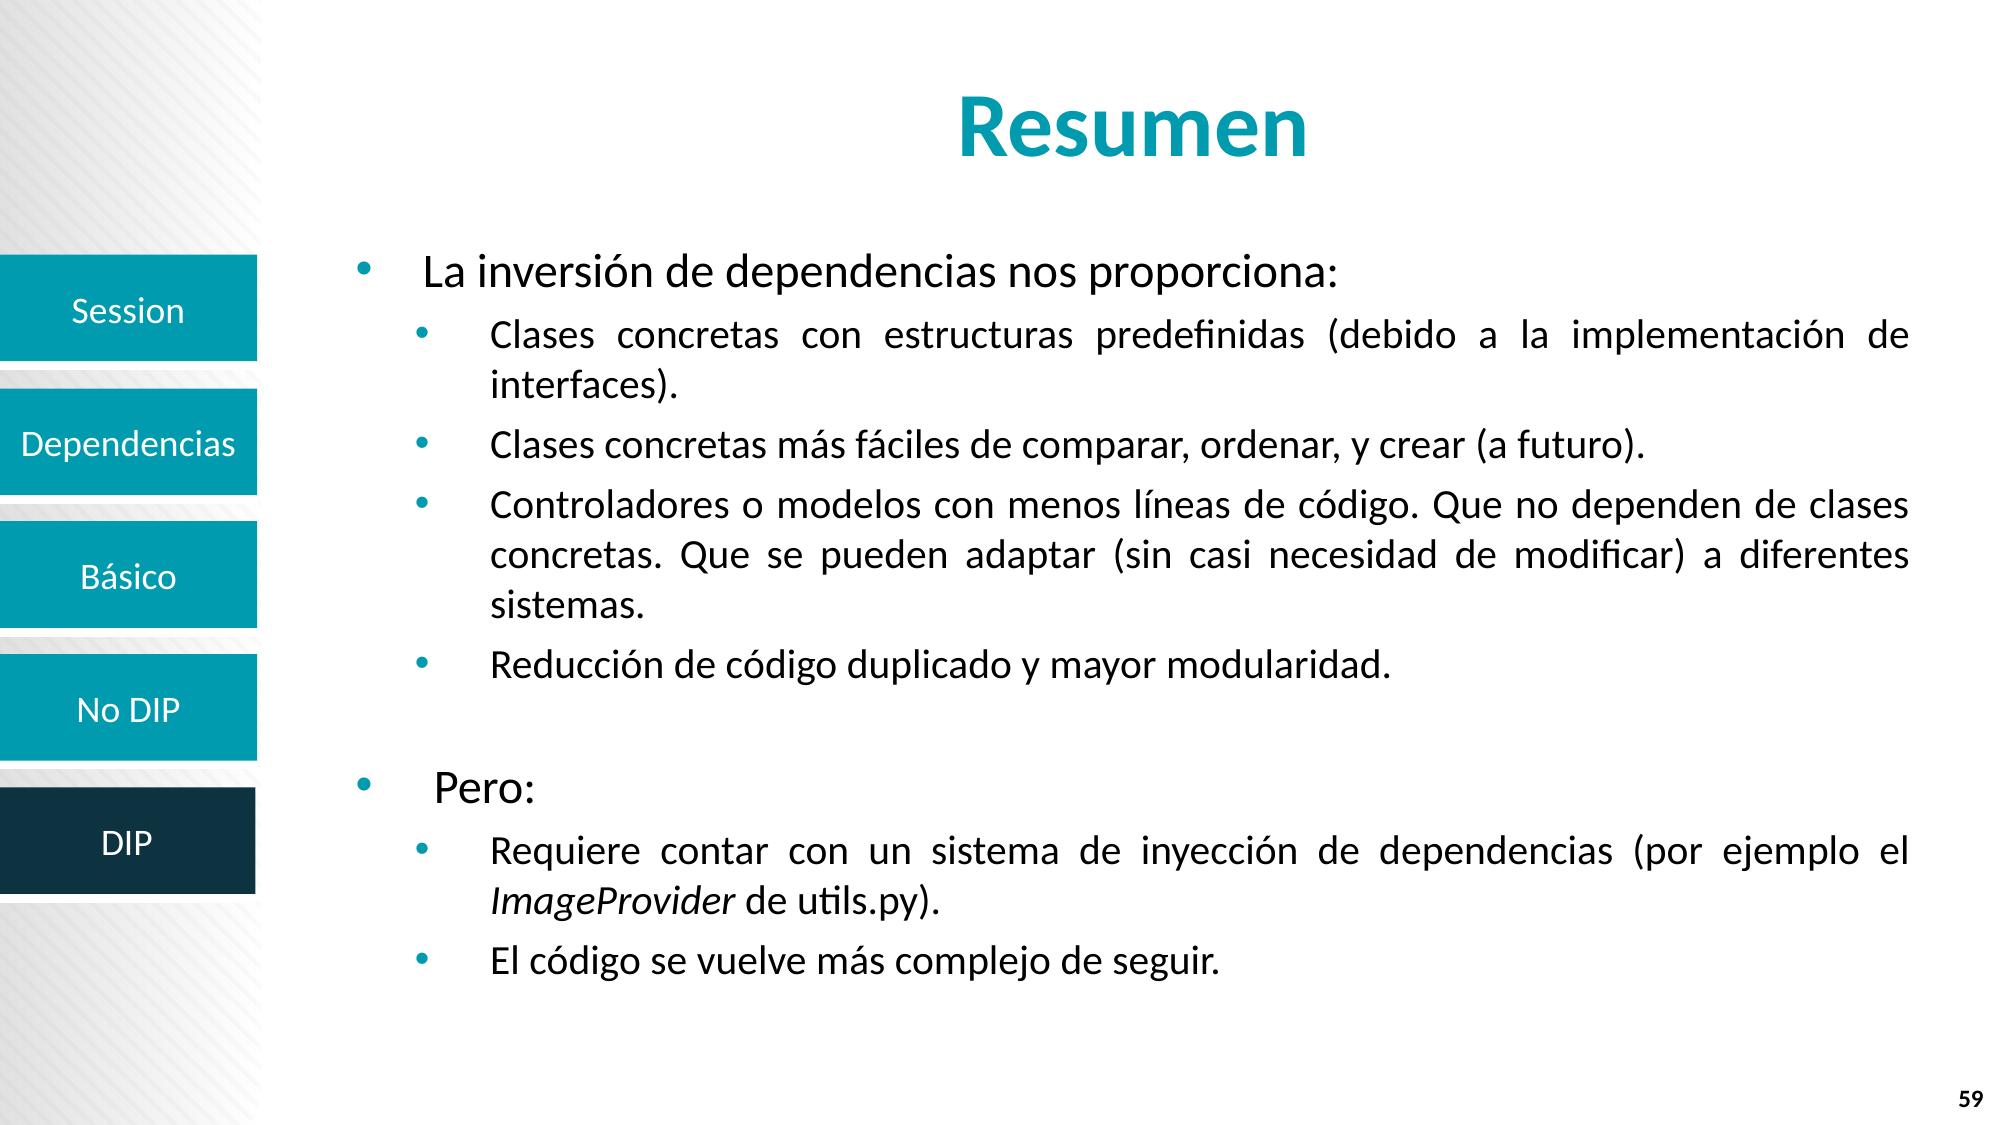

# Resumen
La inversión de dependencias nos proporciona:
Clases concretas con estructuras predefinidas (debido a la implementación de interfaces).
Clases concretas más fáciles de comparar, ordenar, y crear (a futuro).
Controladores o modelos con menos líneas de código. Que no dependen de clases concretas. Que se pueden adaptar (sin casi necesidad de modificar) a diferentes sistemas.
Reducción de código duplicado y mayor modularidad.

 Pero:
Requiere contar con un sistema de inyección de dependencias (por ejemplo el ImageProvider de utils.py).
El código se vuelve más complejo de seguir.
59